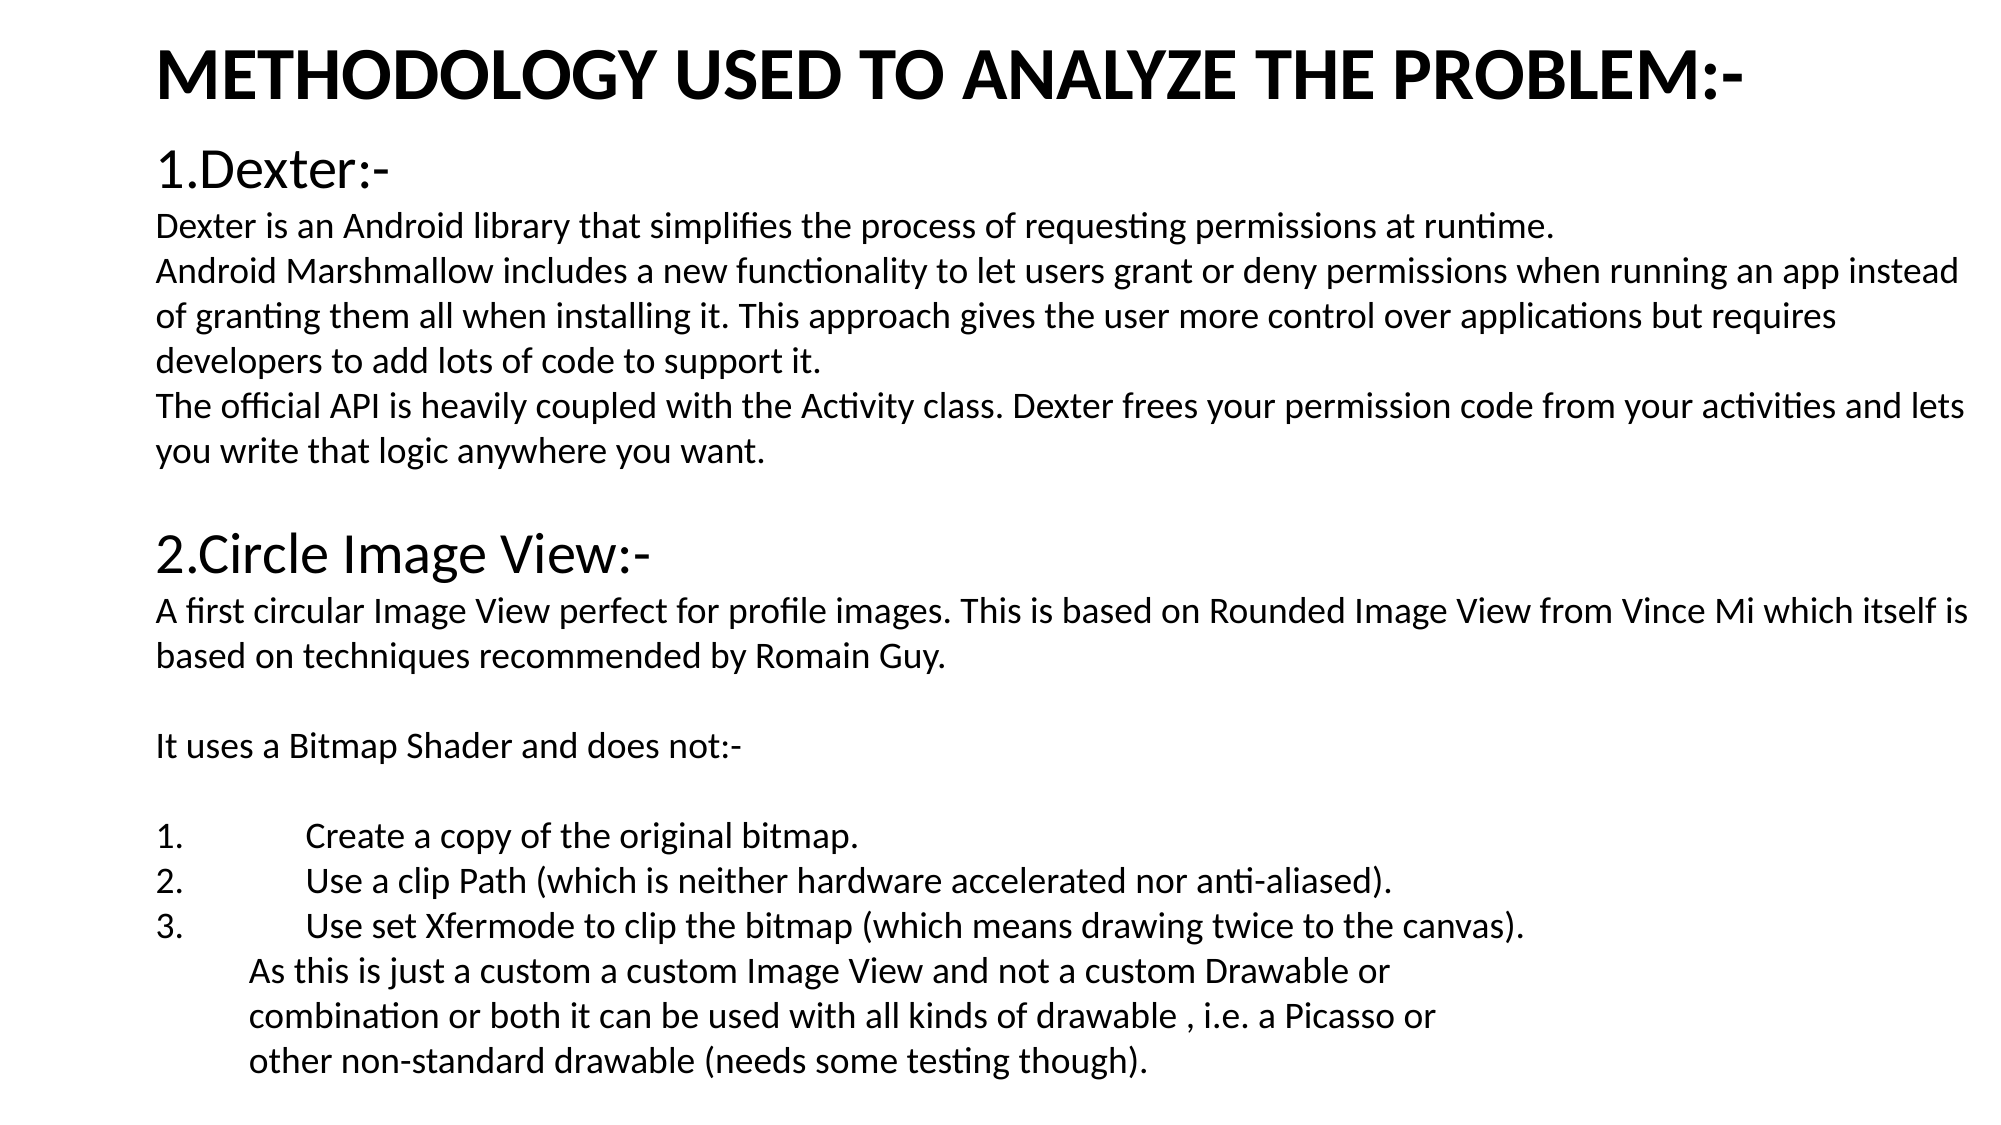

METHODOLOGY USED TO ANALYZE THE PROBLEM:-
1.Dexter:-
Dexter is an Android library that simplifies the process of requesting permissions at runtime.
Android Marshmallow includes a new functionality to let users grant or deny permissions when running an app instead of granting them all when installing it. This approach gives the user more control over applications but requires developers to add lots of code to support it.
The official API is heavily coupled with the Activity class. Dexter frees your permission code from your activities and lets you write that logic anywhere you want.

2.Circle Image View:-
A first circular Image View perfect for profile images. This is based on Rounded Image View from Vince Mi which itself is based on techniques recommended by Romain Guy.

It uses a Bitmap Shader and does not:-

1.	Create a copy of the original bitmap.
2.	Use a clip Path (which is neither hardware accelerated nor anti-aliased).
3.	Use set Xfermode to clip the bitmap (which means drawing twice to the canvas).
           As this is just a custom a custom Image View and not a custom Drawable or
           combination or both it can be used with all kinds of drawable , i.e. a Picasso or
           other non-standard drawable (needs some testing though).